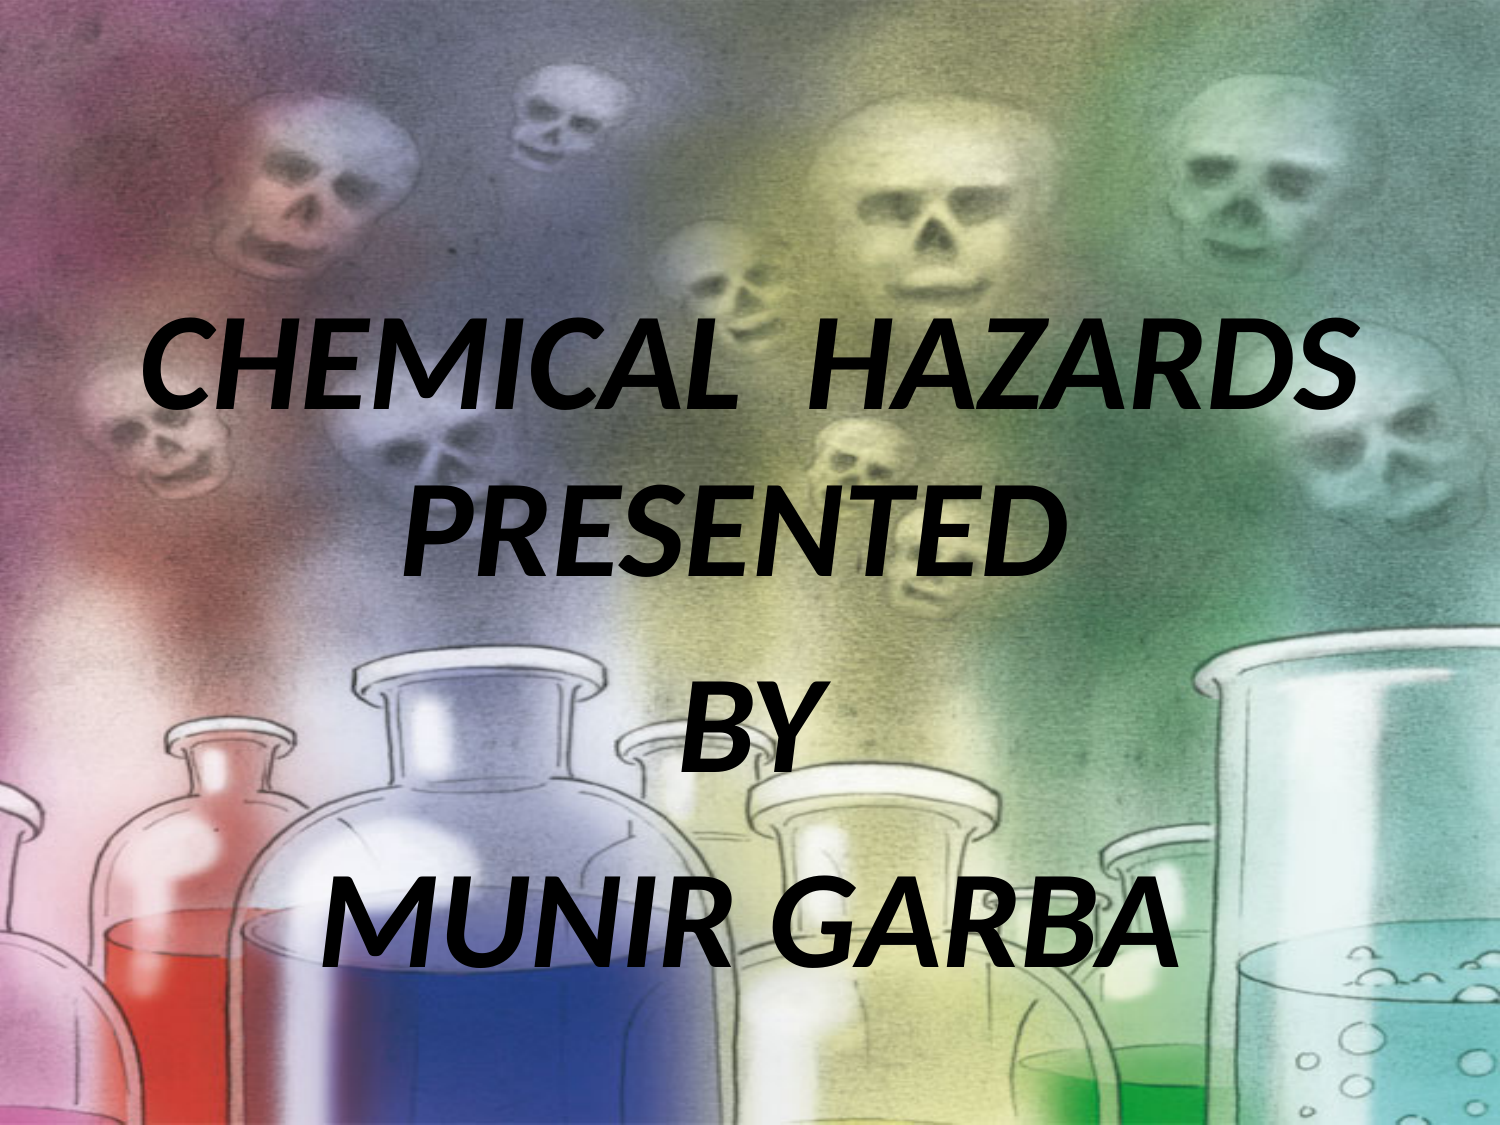

#
CHEMICAL  HAZARDS
PRESENTED
BY
MUNIR GARBA